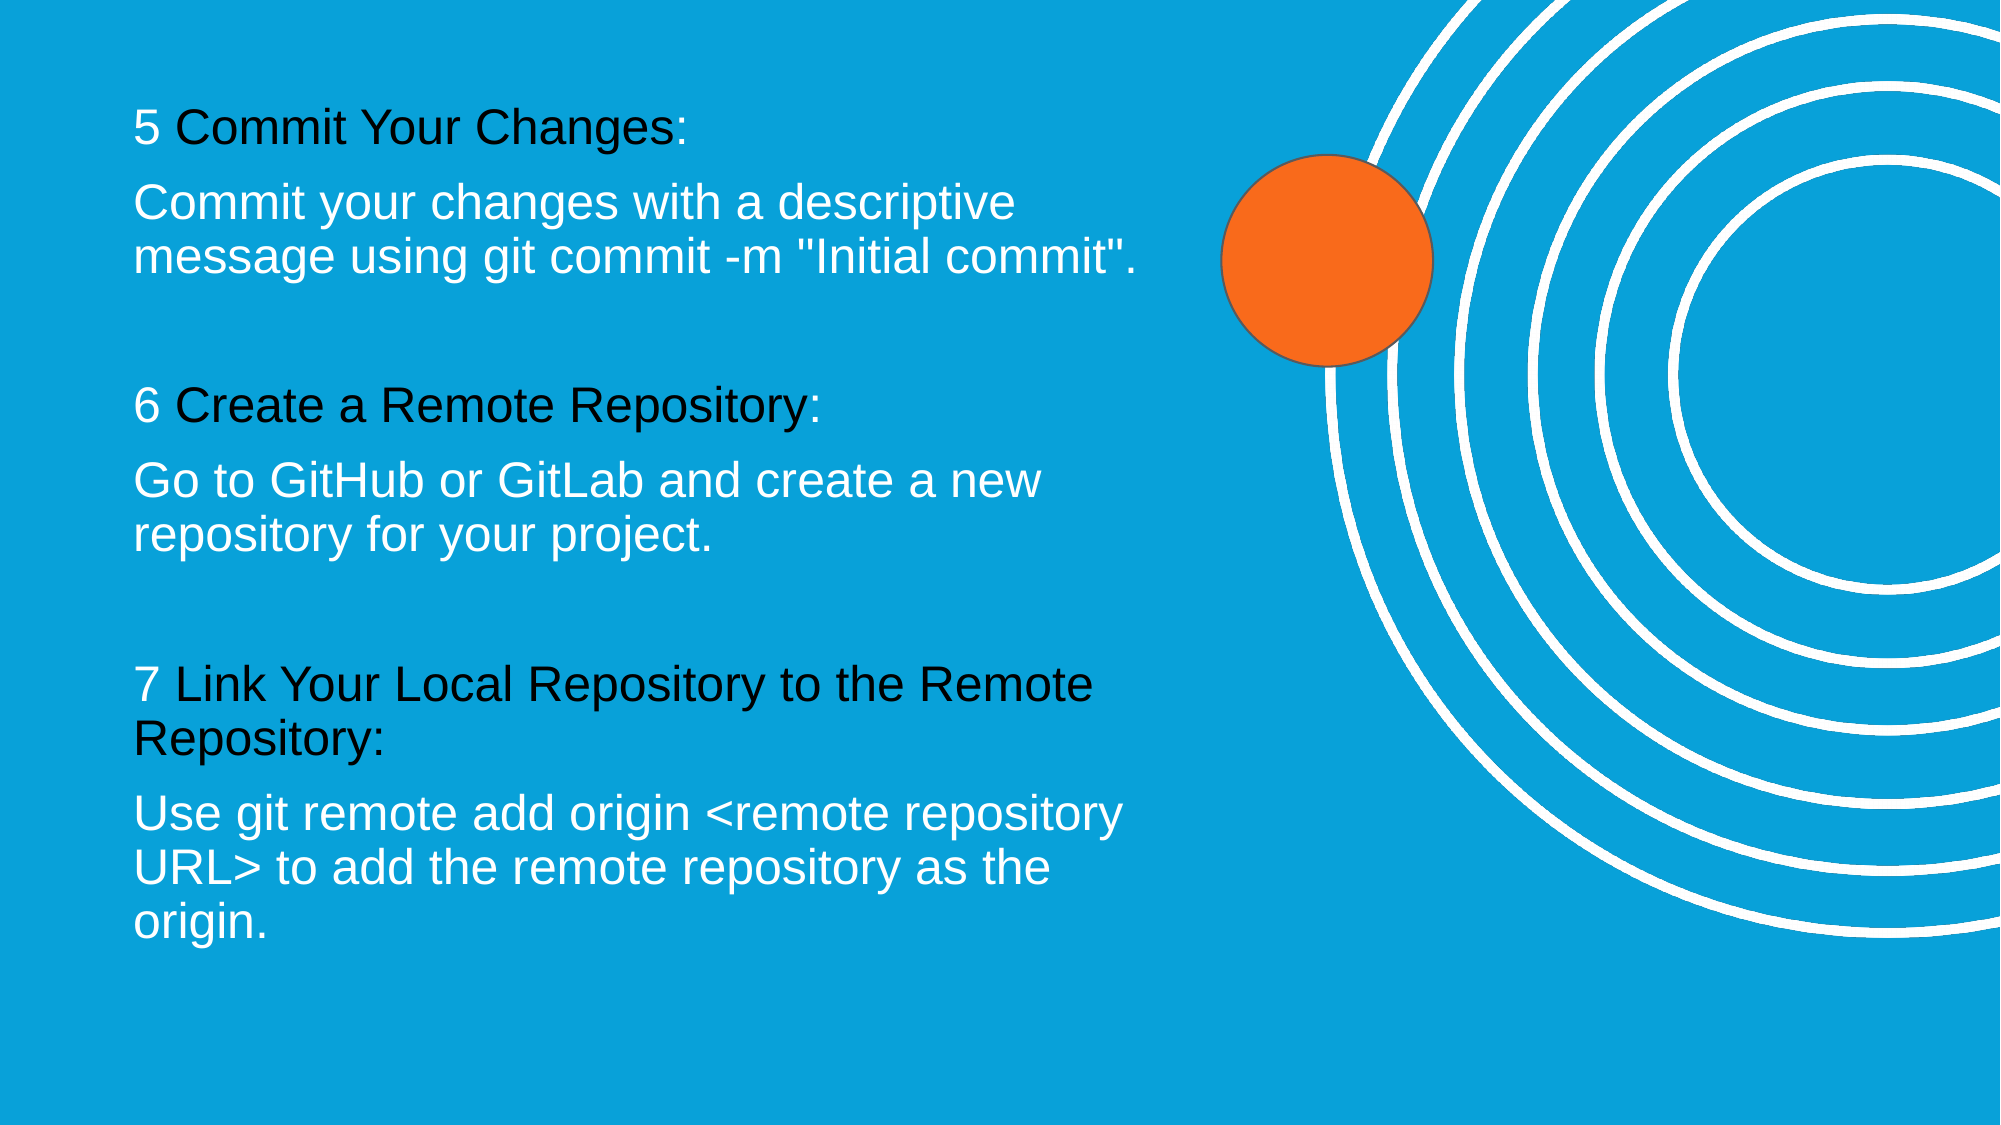

5 Commit Your Changes:
Commit your changes with a descriptive message using git commit -m "Initial commit".

6 Create a Remote Repository:
Go to GitHub or GitLab and create a new repository for your project.

7 Link Your Local Repository to the Remote Repository:
Use git remote add origin <remote repository URL> to add the remote repository as the origin.